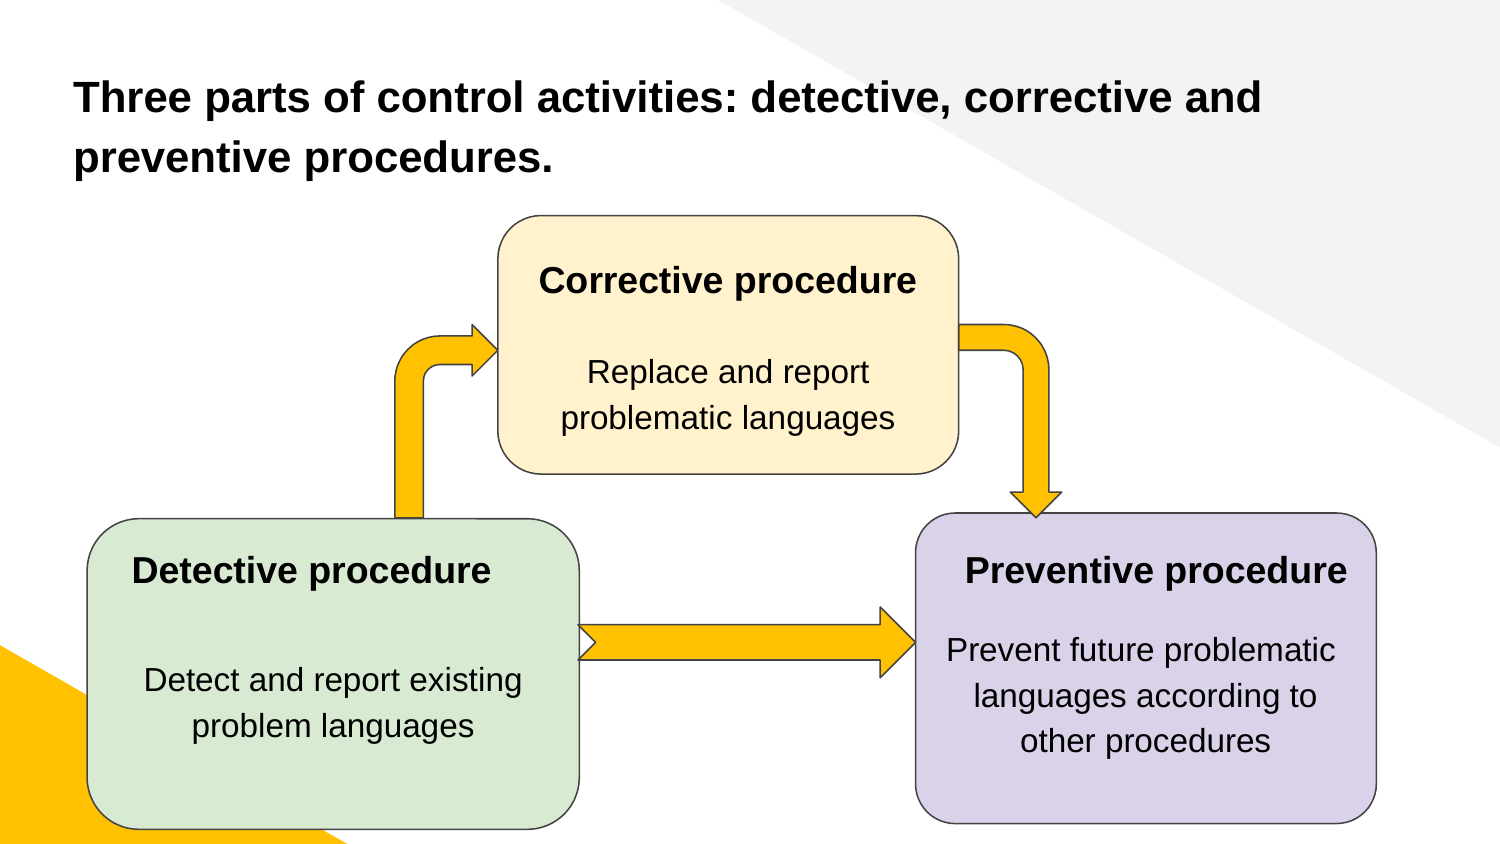

Three parts of control activities: detective, corrective and preventive procedures.

Replace and report problematic languages
Corrective procedure

Prevent future problematic  languages according to other procedures

Detect and report existing problem languages
Detective procedure
Preventive procedure